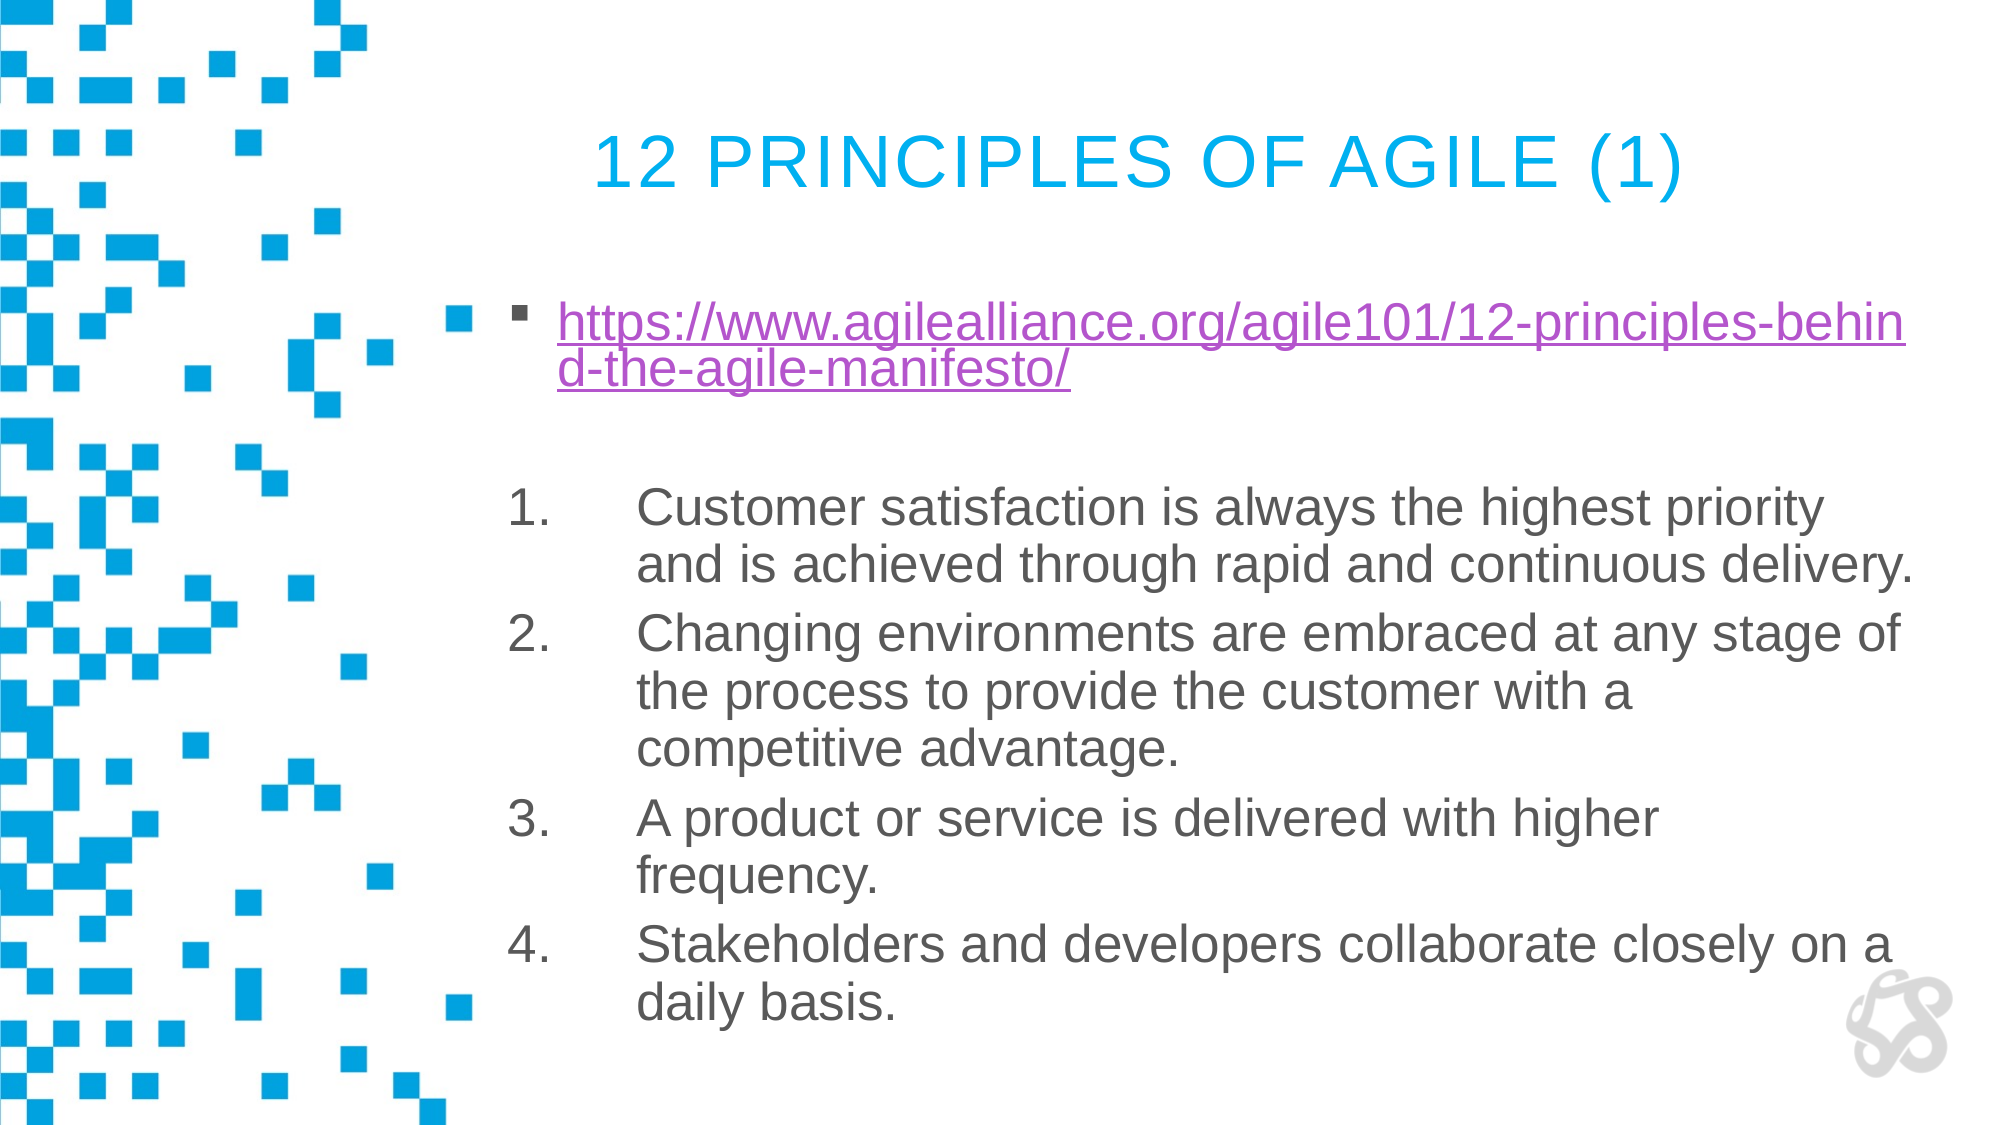

# 12 Principles of Agile (1)
https://www.agilealliance.org/agile101/12-principles-behind-the-agile-manifesto/

Customer satisfaction is always the highest priority and is achieved through rapid and continuous delivery.
Changing environments are embraced at any stage of the process to provide the customer with a competitive advantage.
A product or service is delivered with higher frequency.
Stakeholders and developers collaborate closely on a daily basis.